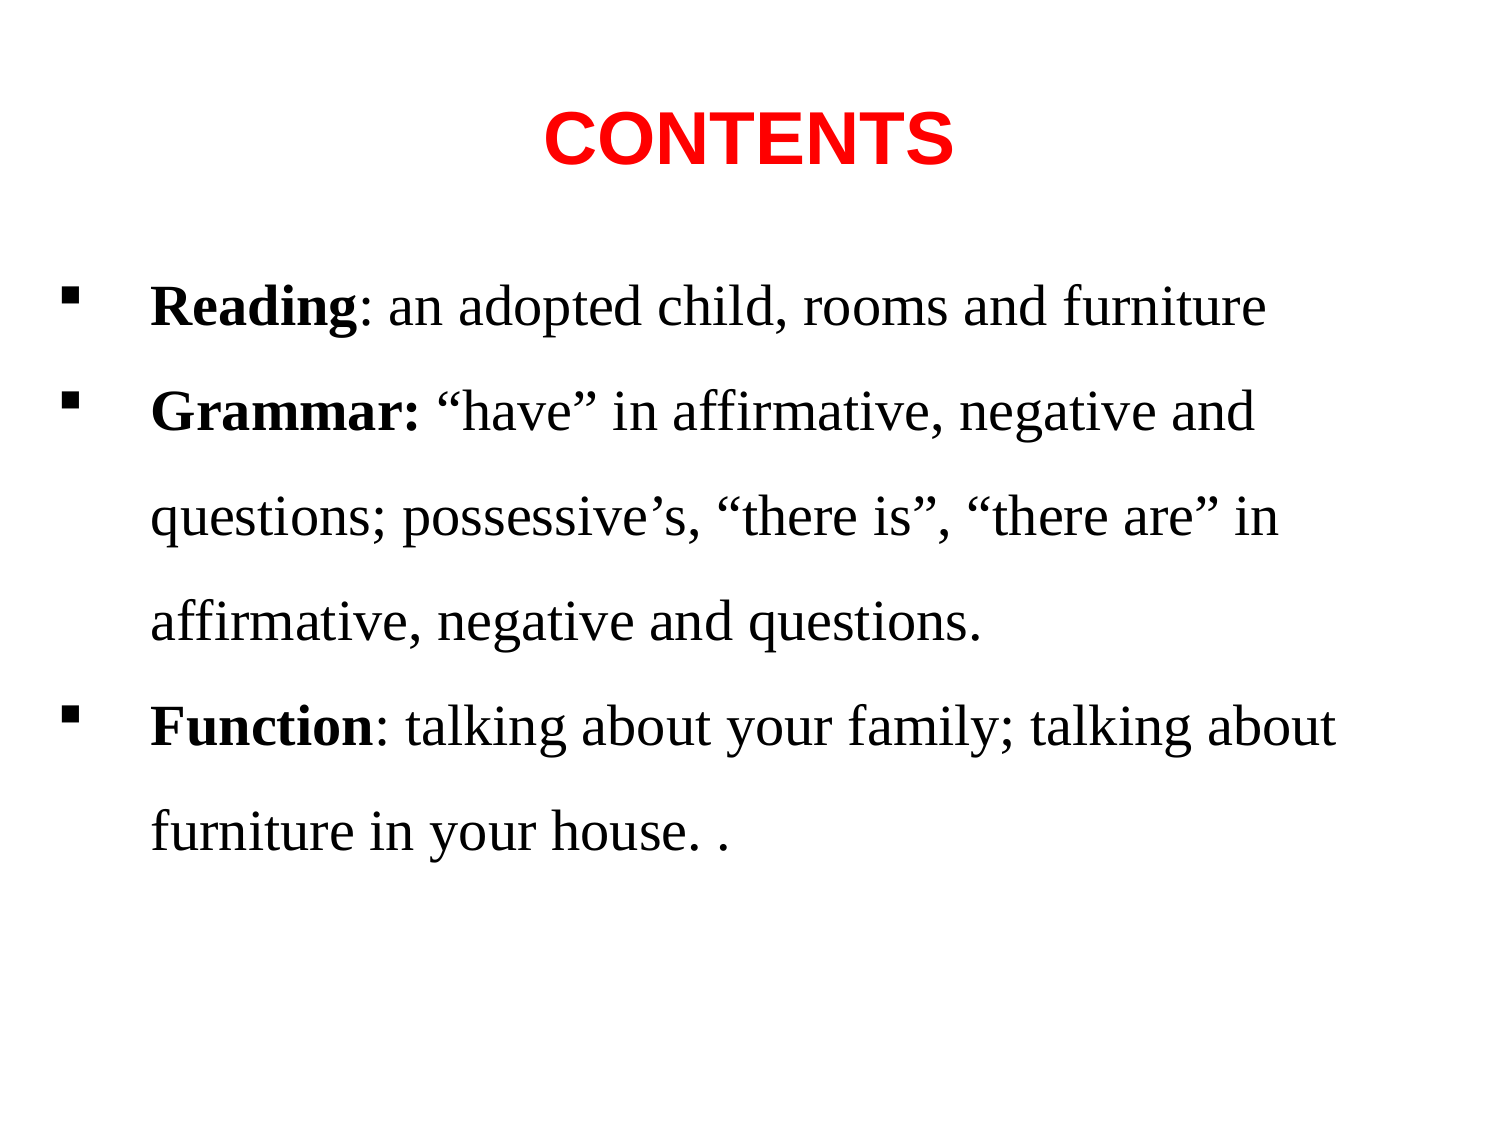

CONTENTS
Reading: an adopted child, rooms and furniture
Grammar: “have” in affirmative, negative and questions; possessive’s, “there is”, “there are” in affirmative, negative and questions.
Function: talking about your family; talking about furniture in your house. .